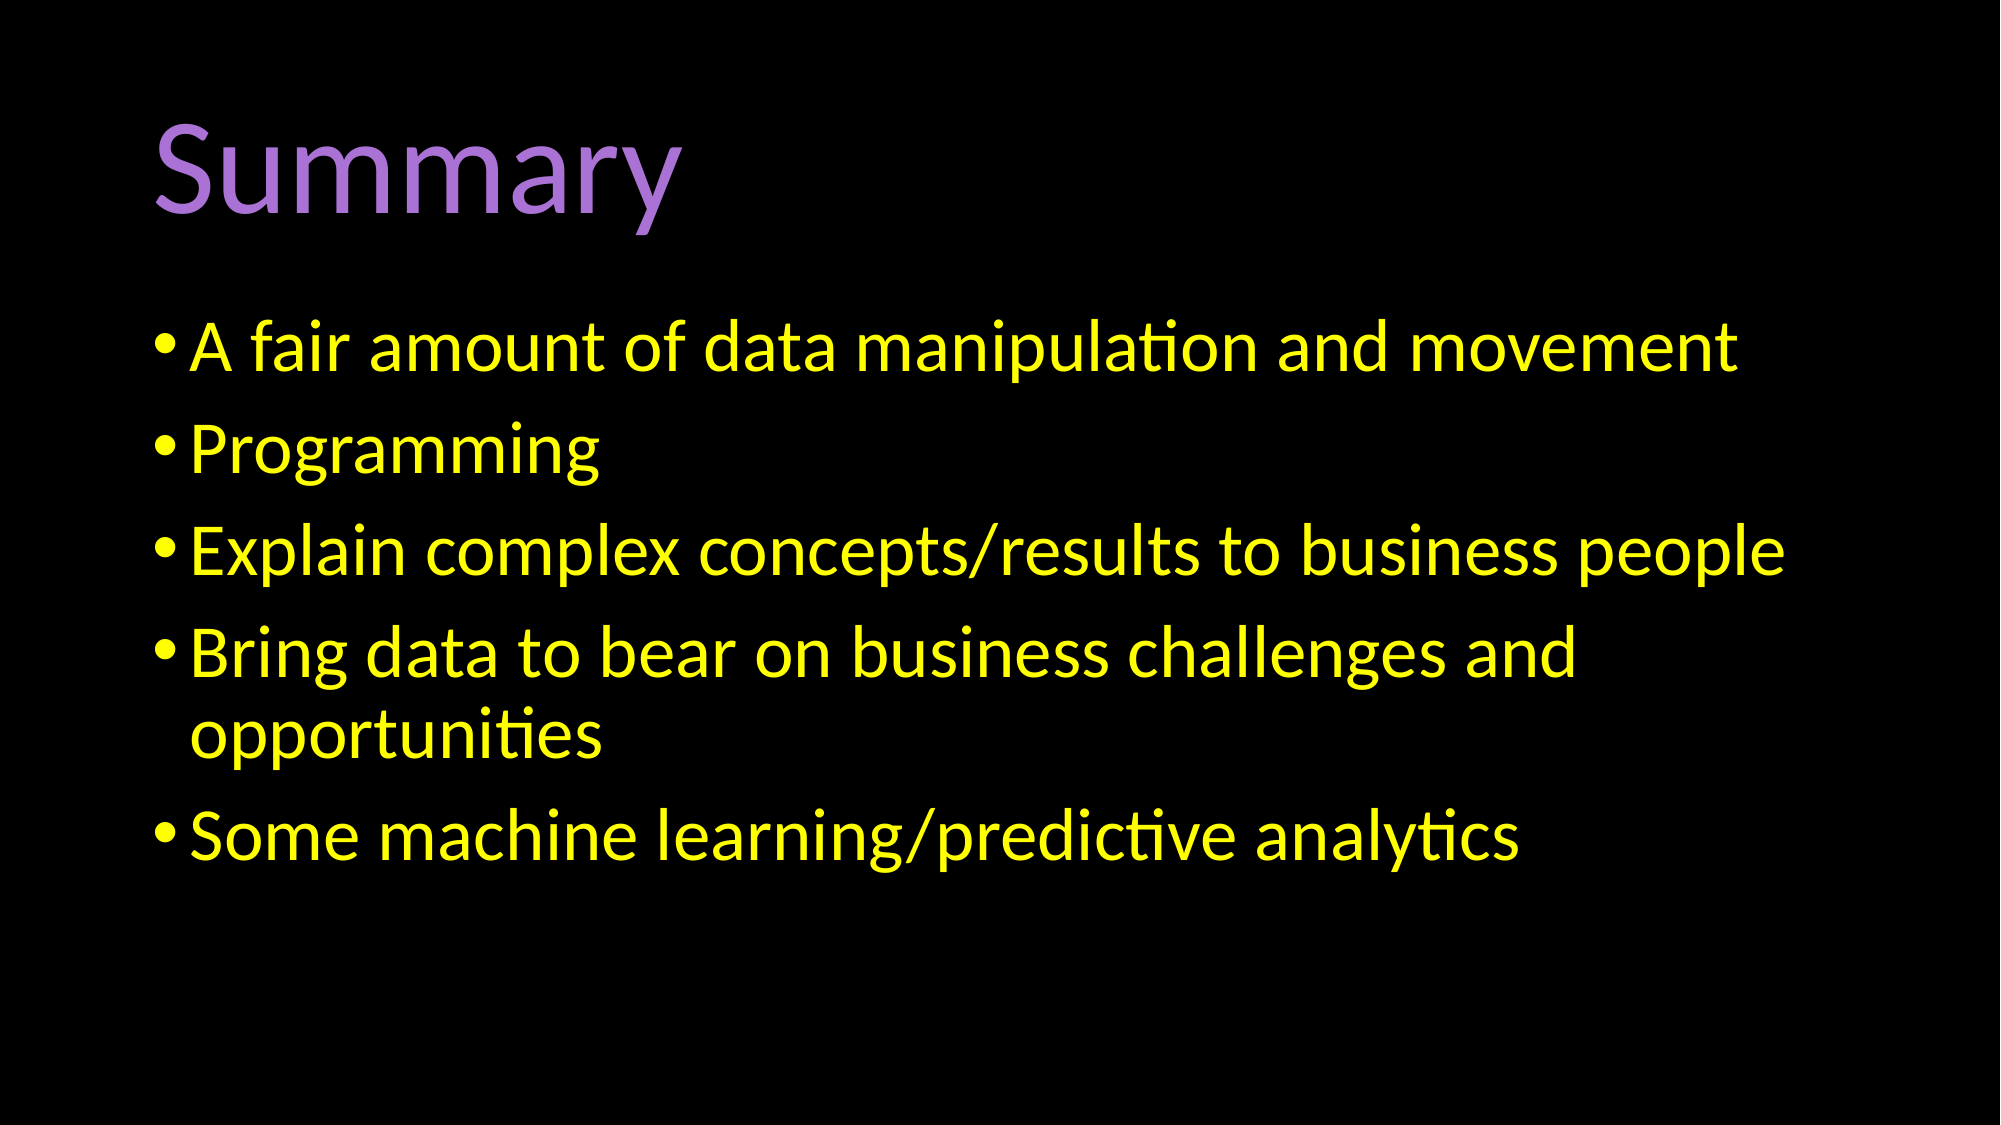

# Summary
A fair amount of data manipulation and movement
Programming
Explain complex concepts/results to business people
Bring data to bear on business challenges and opportunities
Some machine learning/predictive analytics